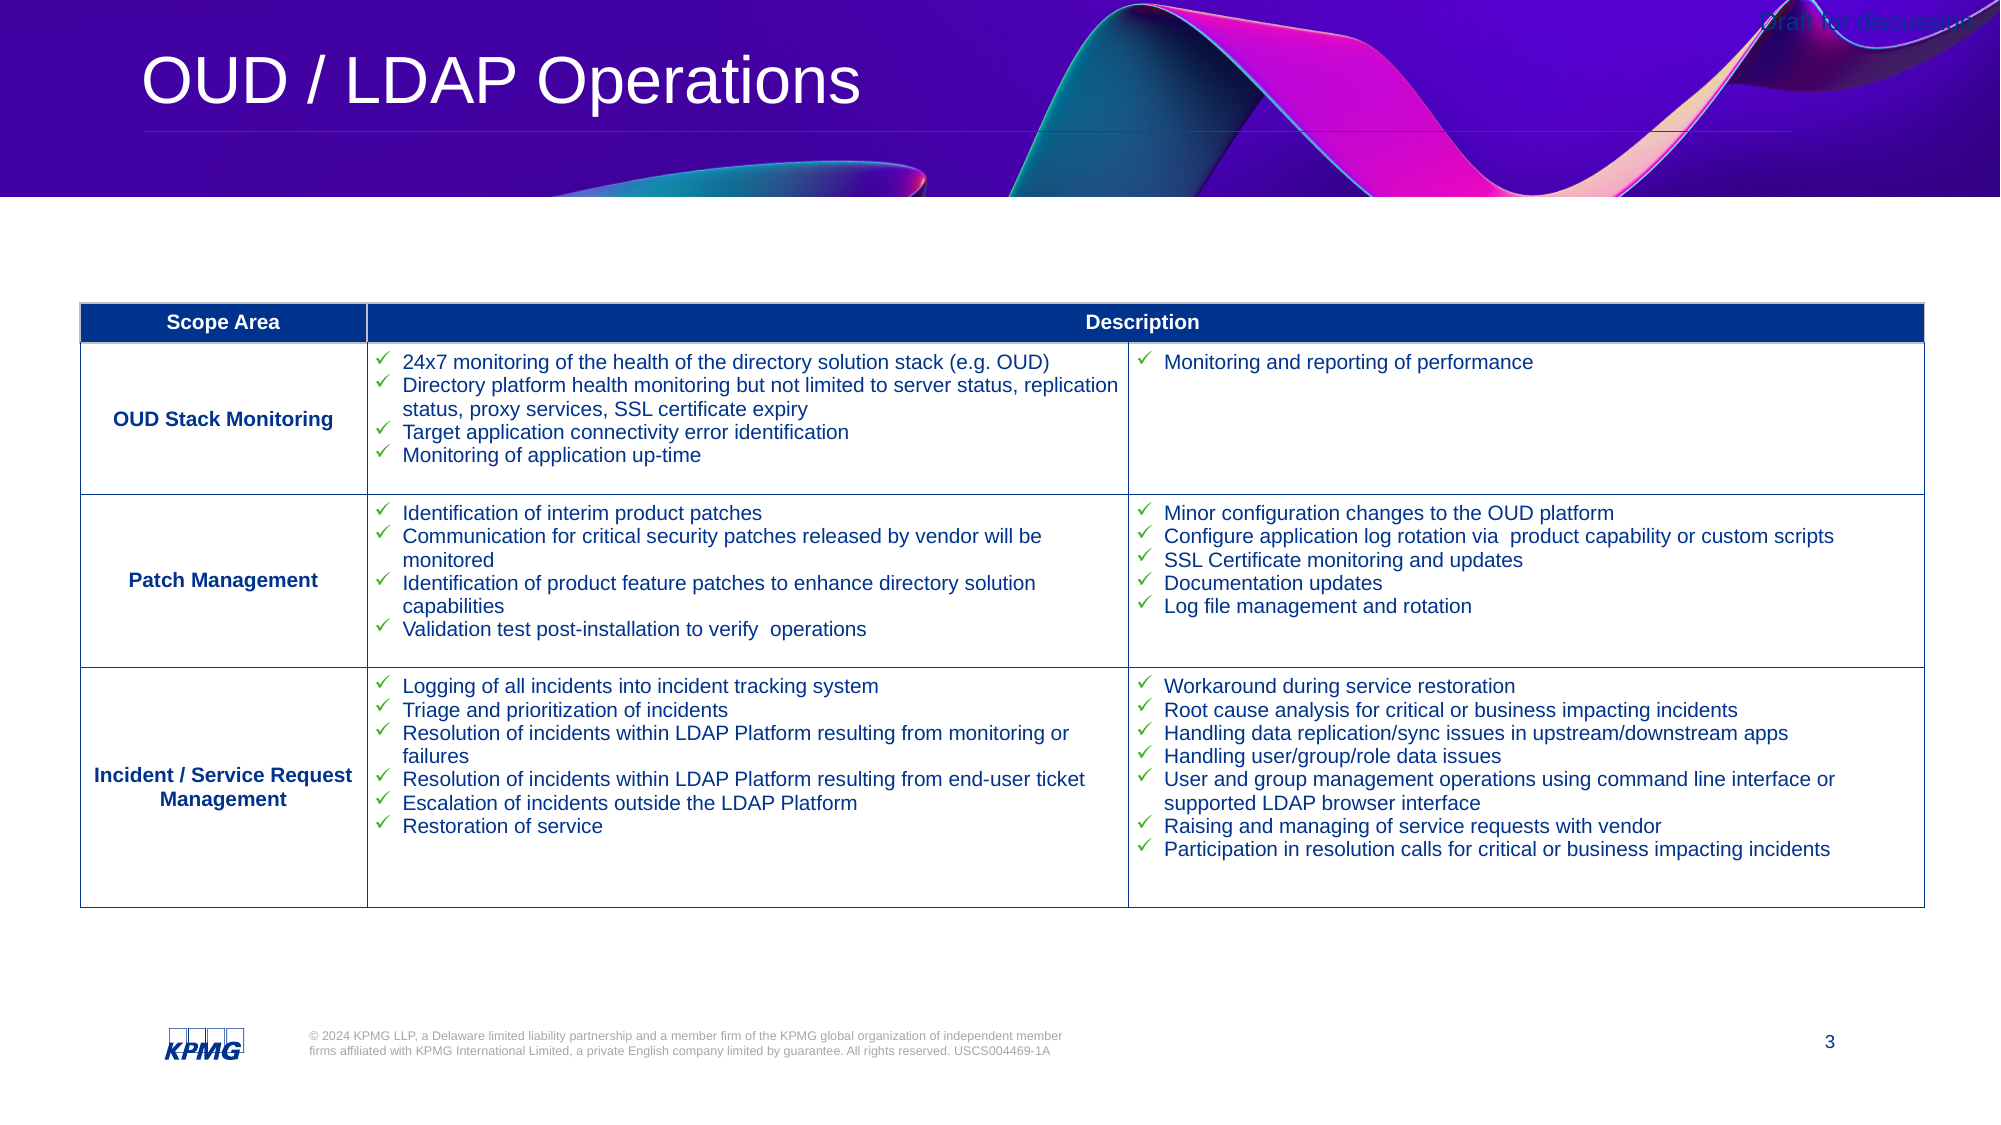

Draft for discussion

OUD / LDAP Operations

| Scope Area | Description |  |
| --- | --- | --- |
| OUD Stack Monitoring | 24x7 monitoring of the health of the directory solution stack (e.g. OUD) Directory platform health monitoring but not limited to server status, replication status, proxy services, SSL certificate expiry Target application connectivity error identification Monitoring of application up-time | Monitoring and reporting of performance |
| Patch Management | Identification of interim product patches Communication for critical security patches released by vendor will be monitored Identification of product feature patches to enhance directory solution capabilities Validation test post-installation to verify operations | Minor configuration changes to the OUD platform Configure application log rotation via product capability or custom scripts SSL Certificate monitoring and updates Documentation updates Log file management and rotation |
| Incident / Service Request Management | Logging of all incidents into incident tracking system Triage and prioritization of incidents Resolution of incidents within LDAP Platform resulting from monitoring or failures Resolution of incidents within LDAP Platform resulting from end-user ticket Escalation of incidents outside the LDAP Platform Restoration of service | Workaround during service restoration Root cause analysis for critical or business impacting incidents Handling data replication/sync issues in upstream/downstream apps Handling user/group/role data issues User and group management operations using command line interface or supported LDAP browser interface Raising and managing of service requests with vendor Participation in resolution calls for critical or business impacting incidents |